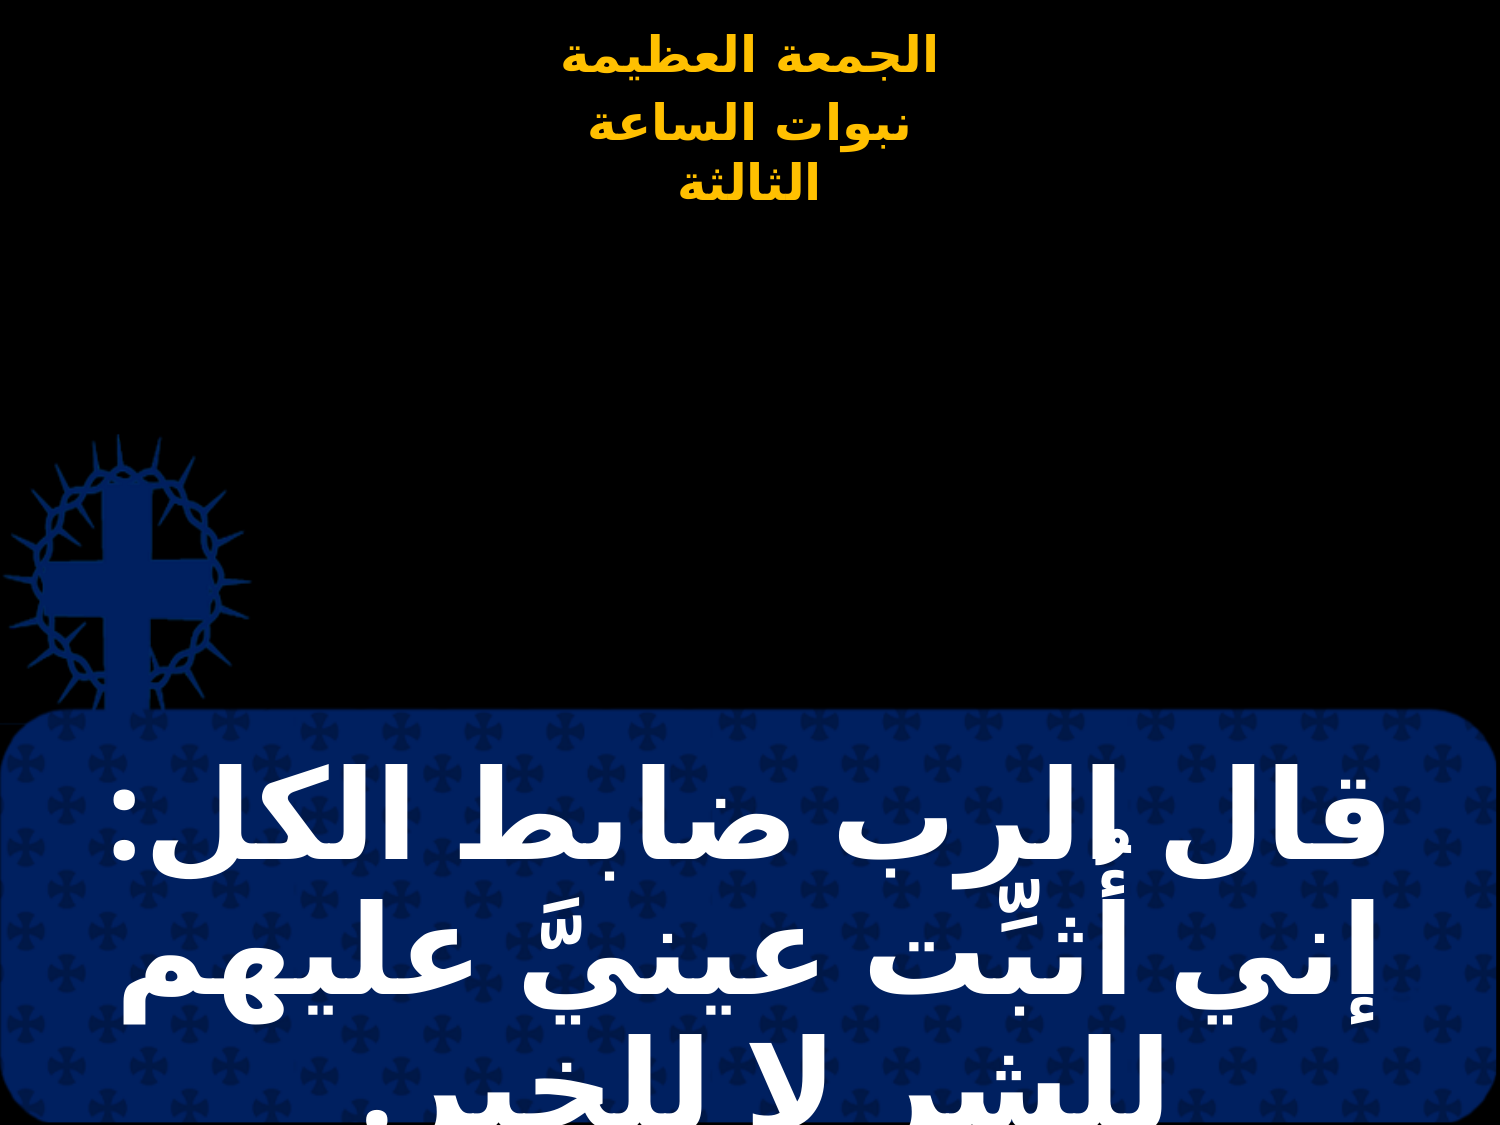

# قال الرب ضابط الكل: إني أُثبِّت عينيَّ عليهم للشر لا للخير.